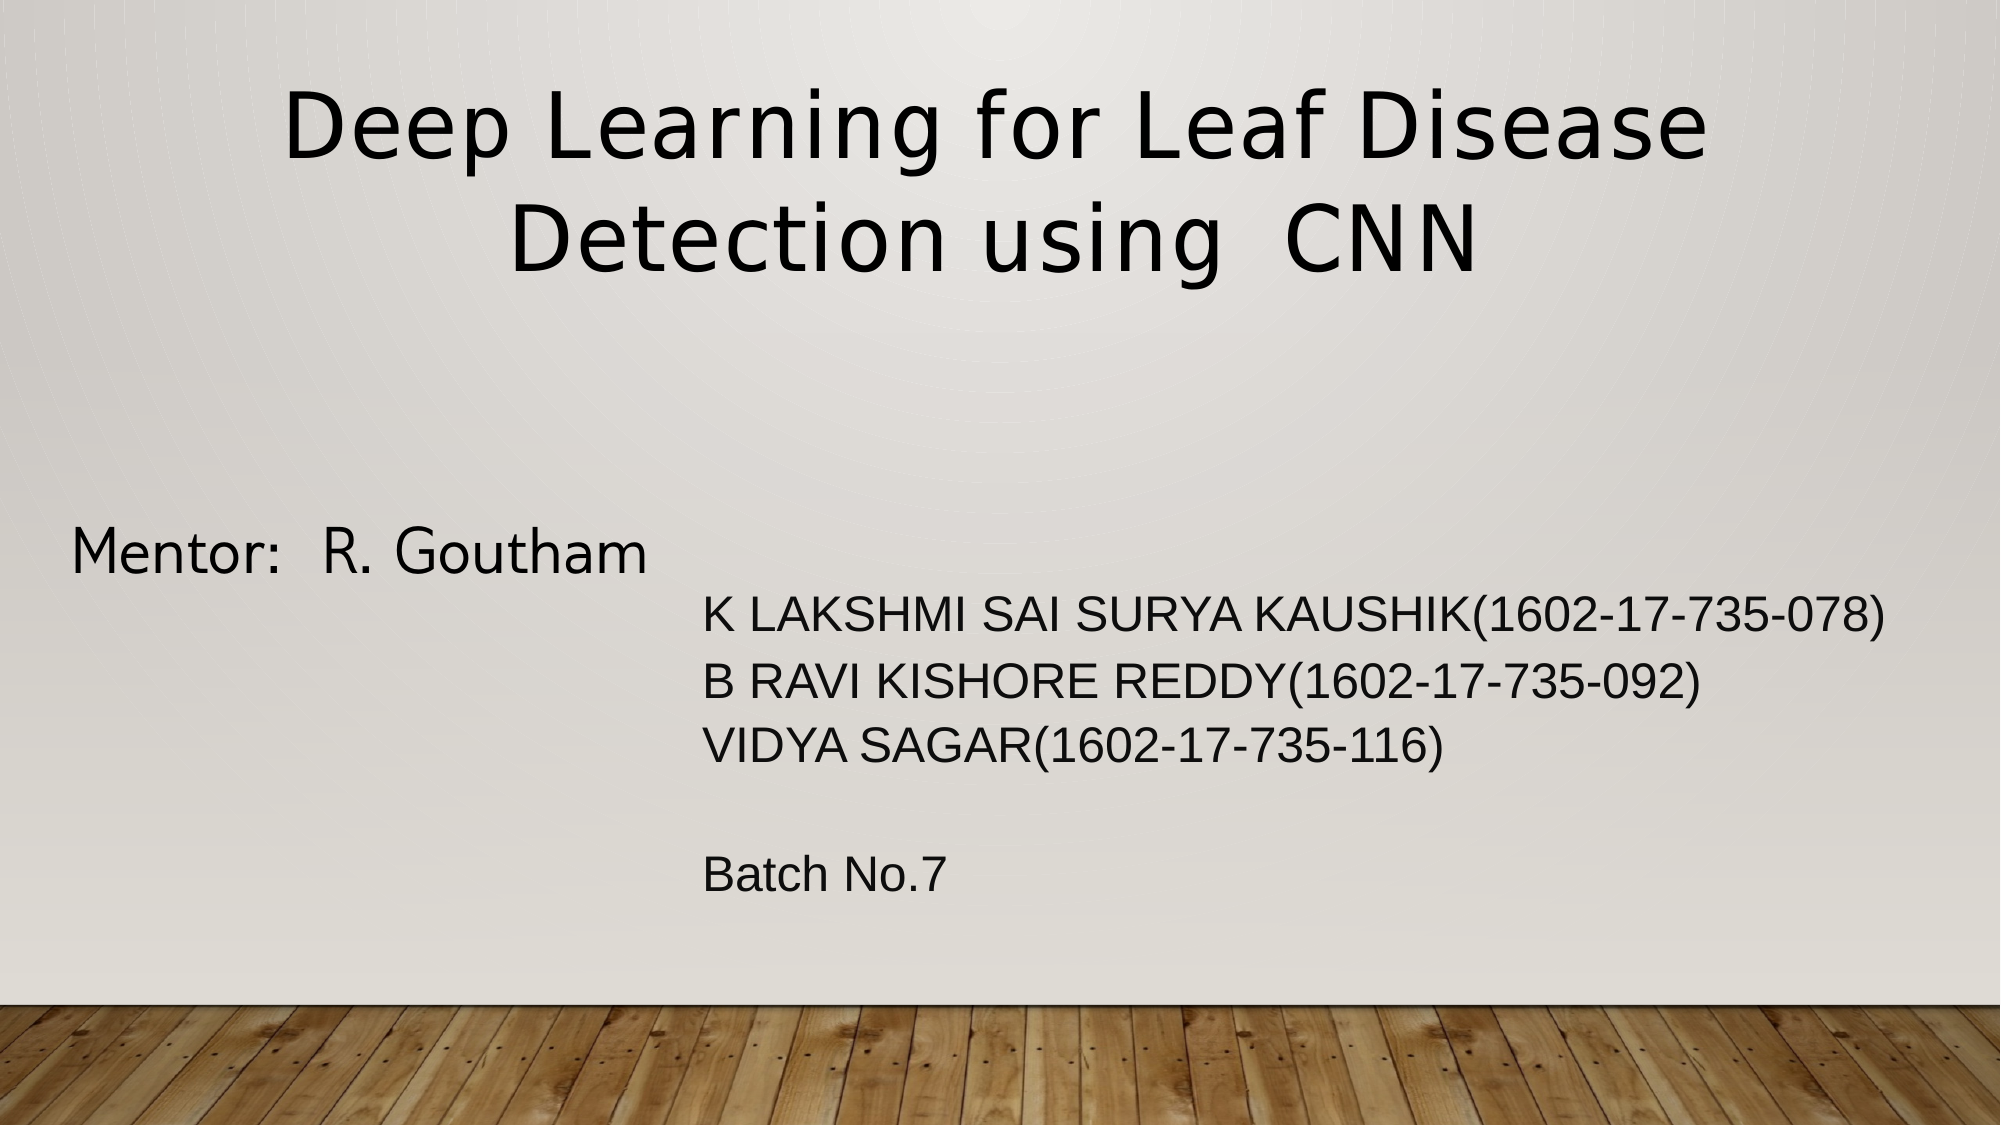

Deep Learning for Leaf Disease Detection using  CNN
Mentor:  R. Goutham
K LAKSHMI SAI SURYA KAUSHIK(1602-17-735-078)
B RAVI KISHORE REDDY(1602-17-735-092)
VIDYA SAGAR(1602-17-735-116)

Batch No.7